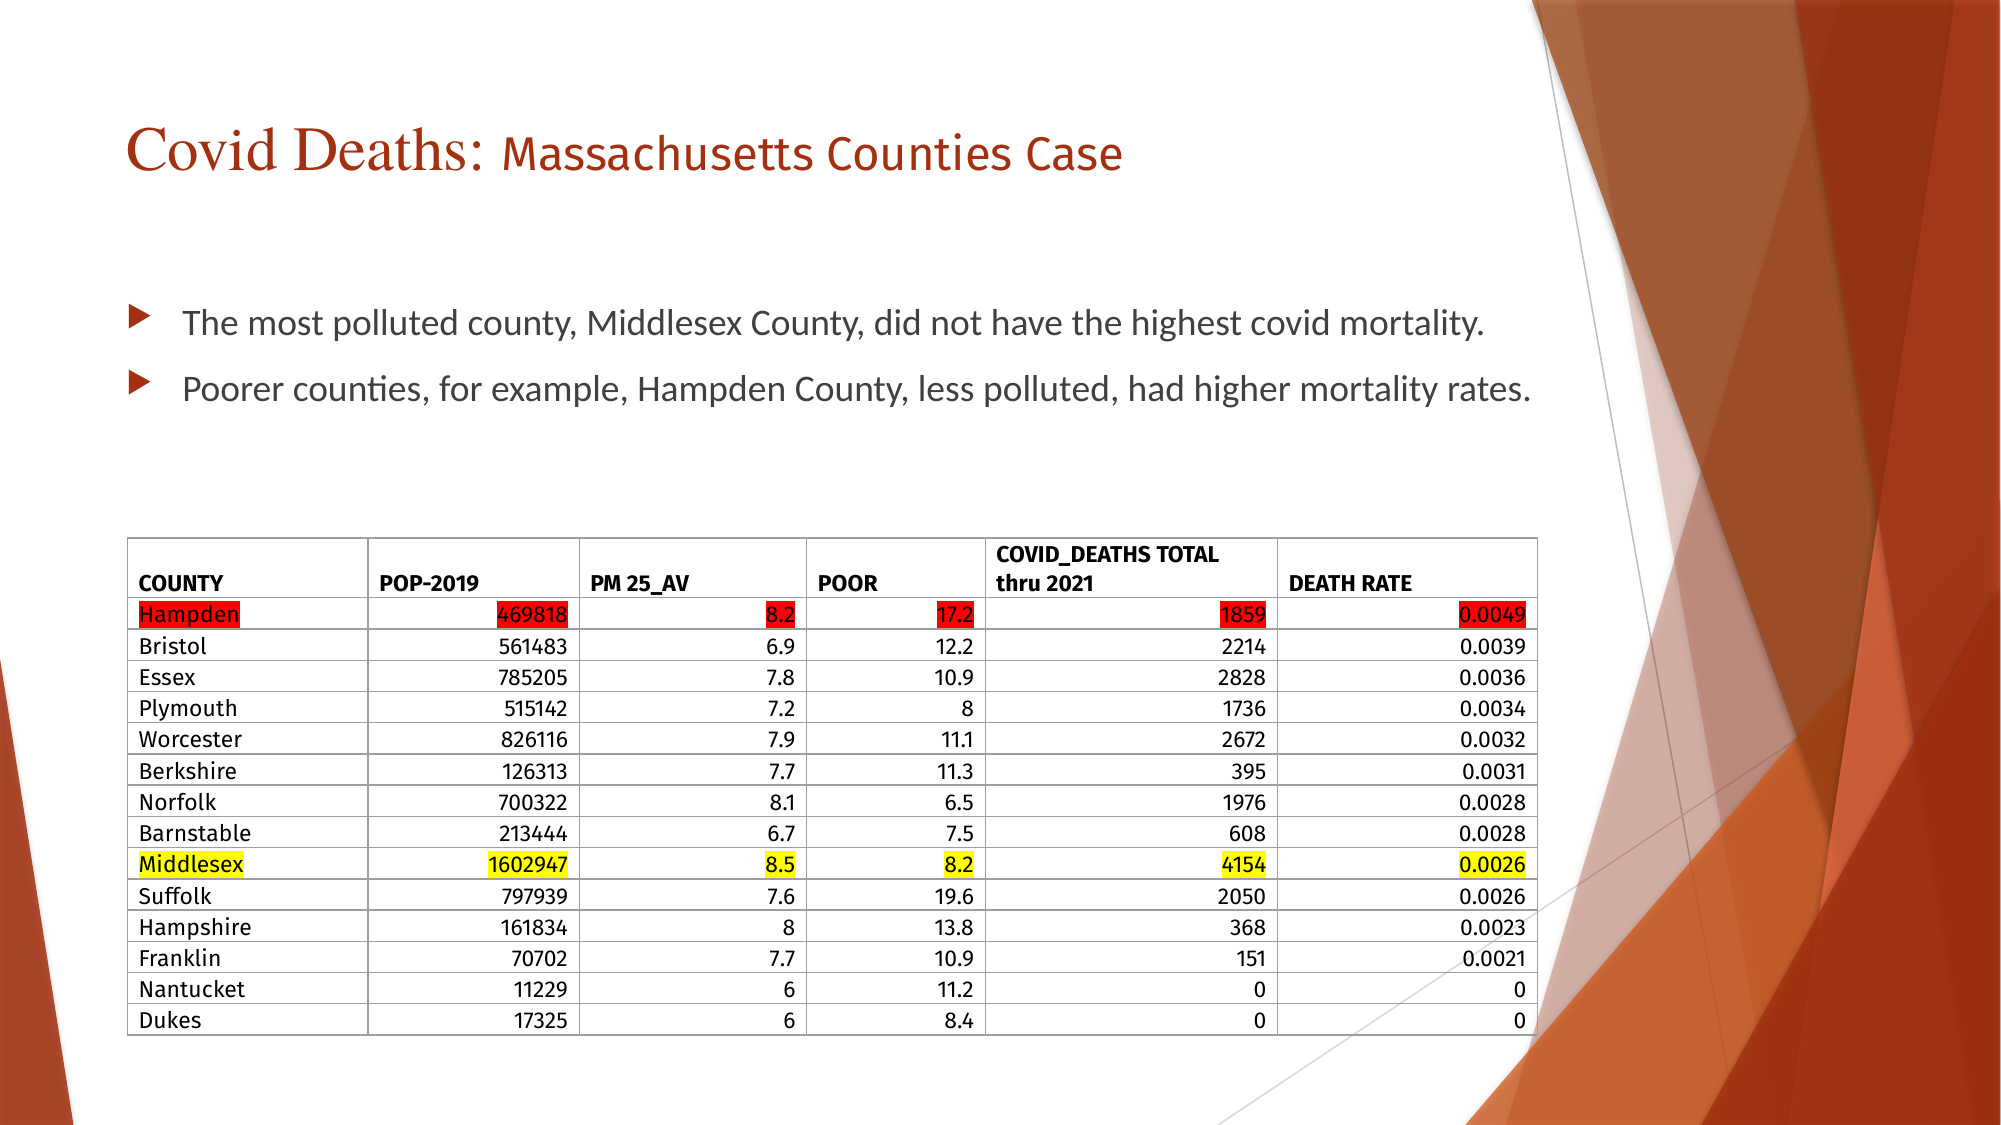

# Covid Deaths: Massachusetts Counties Case
The most polluted county, Middlesex County, did not have the highest covid mortality.
Poorer counties, for example, Hampden County, less polluted, had higher mortality rates.

| COUNTY | POP-2019 | PM 25\_AV | POOR | COVID\_DEATHS TOTAL thru 2021 | DEATH RATE |
| --- | --- | --- | --- | --- | --- |
| Hampden | 469818 | 8.2 | 17.2 | 1859 | 0.0049 |
| Bristol | 561483 | 6.9 | 12.2 | 2214 | 0.0039 |
| Essex | 785205 | 7.8 | 10.9 | 2828 | 0.0036 |
| Plymouth | 515142 | 7.2 | 8 | 1736 | 0.0034 |
| Worcester | 826116 | 7.9 | 11.1 | 2672 | 0.0032 |
| Berkshire | 126313 | 7.7 | 11.3 | 395 | 0.0031 |
| Norfolk | 700322 | 8.1 | 6.5 | 1976 | 0.0028 |
| Barnstable | 213444 | 6.7 | 7.5 | 608 | 0.0028 |
| Middlesex | 1602947 | 8.5 | 8.2 | 4154 | 0.0026 |
| Suffolk | 797939 | 7.6 | 19.6 | 2050 | 0.0026 |
| Hampshire | 161834 | 8 | 13.8 | 368 | 0.0023 |
| Franklin | 70702 | 7.7 | 10.9 | 151 | 0.0021 |
| Nantucket | 11229 | 6 | 11.2 | 0 | 0 |
| Dukes | 17325 | 6 | 8.4 | 0 | 0 |